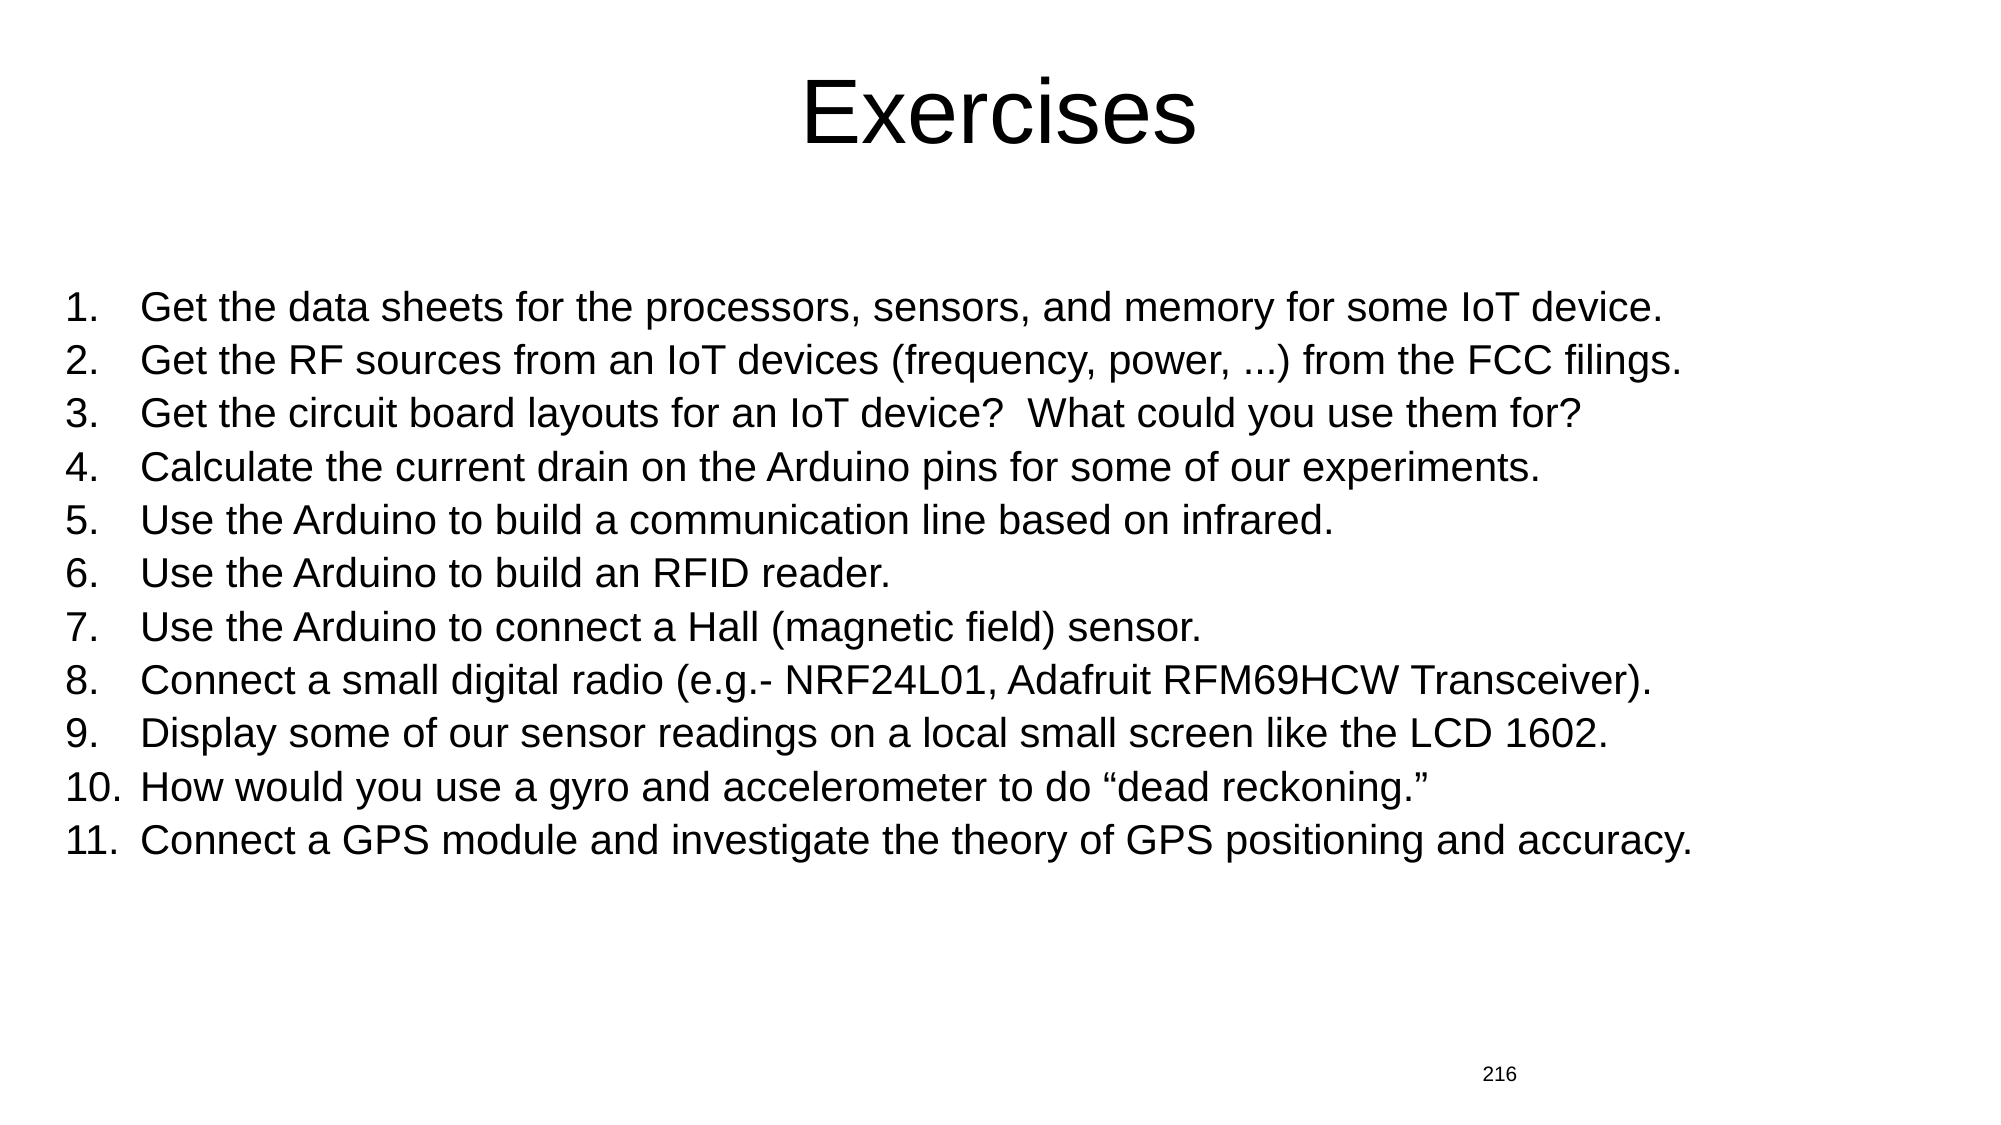

# Exercises
Get the data sheets for the processors, sensors, and memory for some IoT device.
Get the RF sources from an IoT devices (frequency, power, ...) from the FCC filings.
Get the circuit board layouts for an IoT device?  What could you use them for?
Calculate the current drain on the Arduino pins for some of our experiments.
Use the Arduino to build a communication line based on infrared.
Use the Arduino to build an RFID reader.
Use the Arduino to connect a Hall (magnetic field) sensor.
Connect a small digital radio (e.g.- NRF24L01, Adafruit RFM69HCW Transceiver).
Display some of our sensor readings on a local small screen like the LCD 1602.
How would you use a gyro and accelerometer to do “dead reckoning.”
Connect a GPS module and investigate the theory of GPS positioning and accuracy.

216